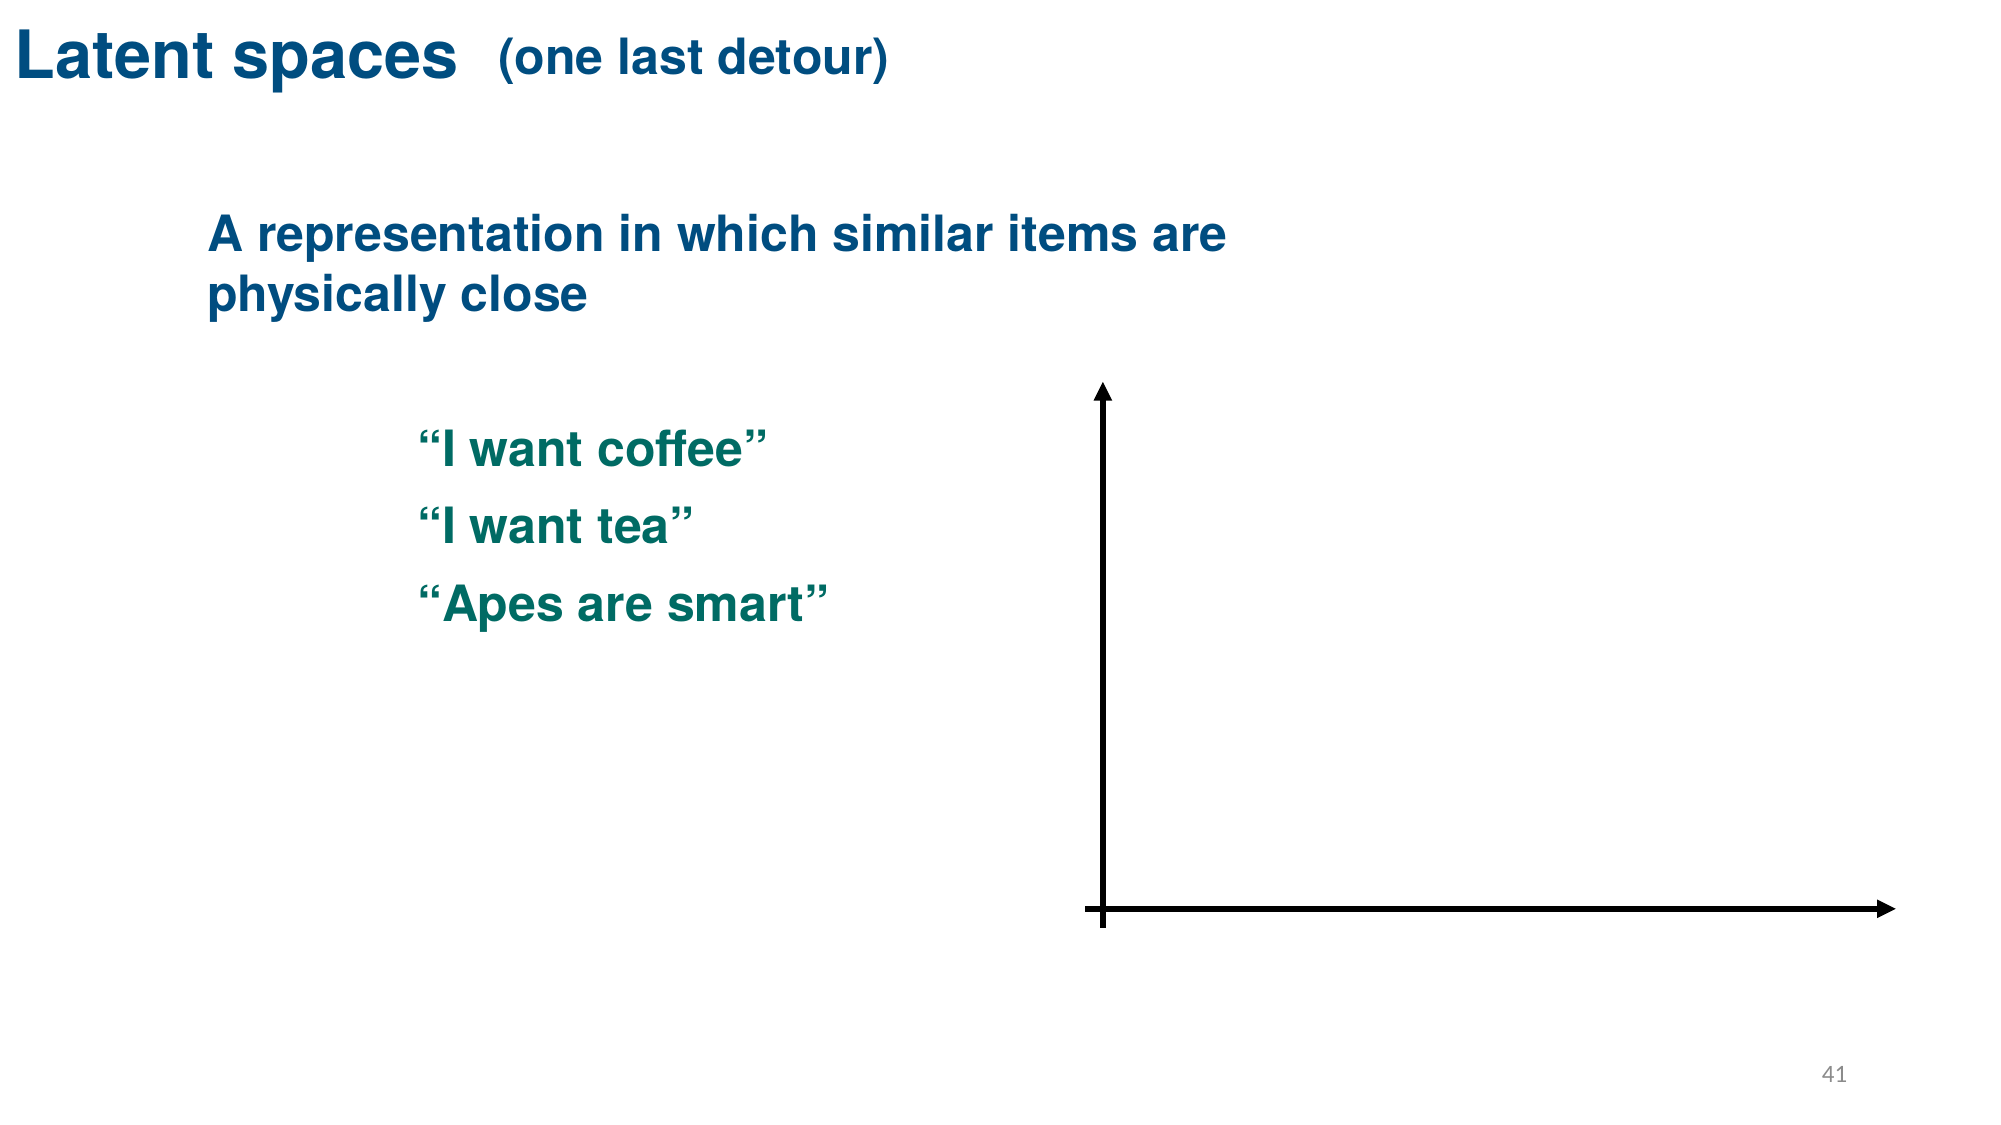

Latent spaces
(one last detour)
A representation in which similar items are physically close
“I want coffee”
“I want tea”
“Apes are smart”
41